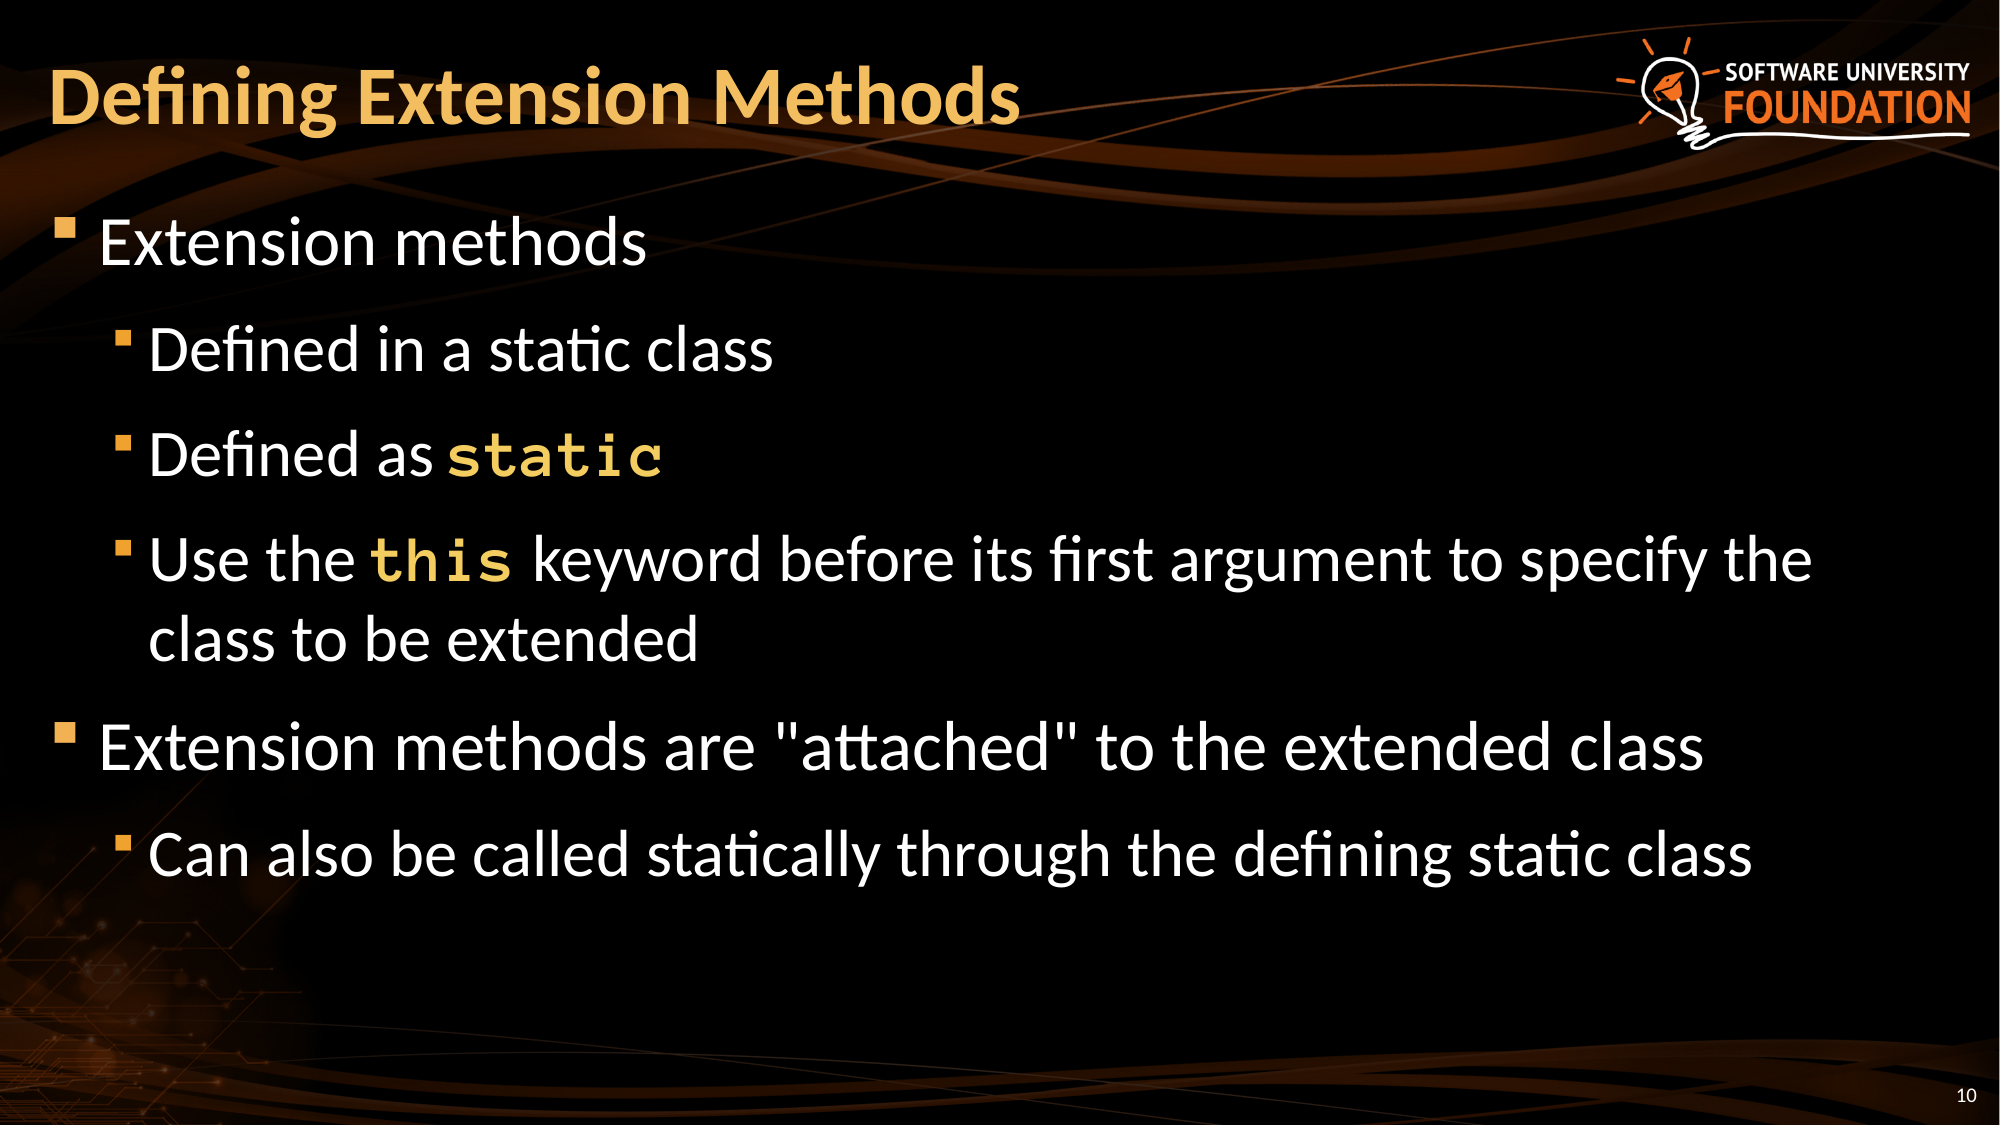

# Defining Extension Methods
Extension methods
Defined in a static class
Defined as static
Use the this keyword before its first argument to specify the class to be extended
Extension methods are "attached" to the extended class
Can also be called statically through the defining static class
10